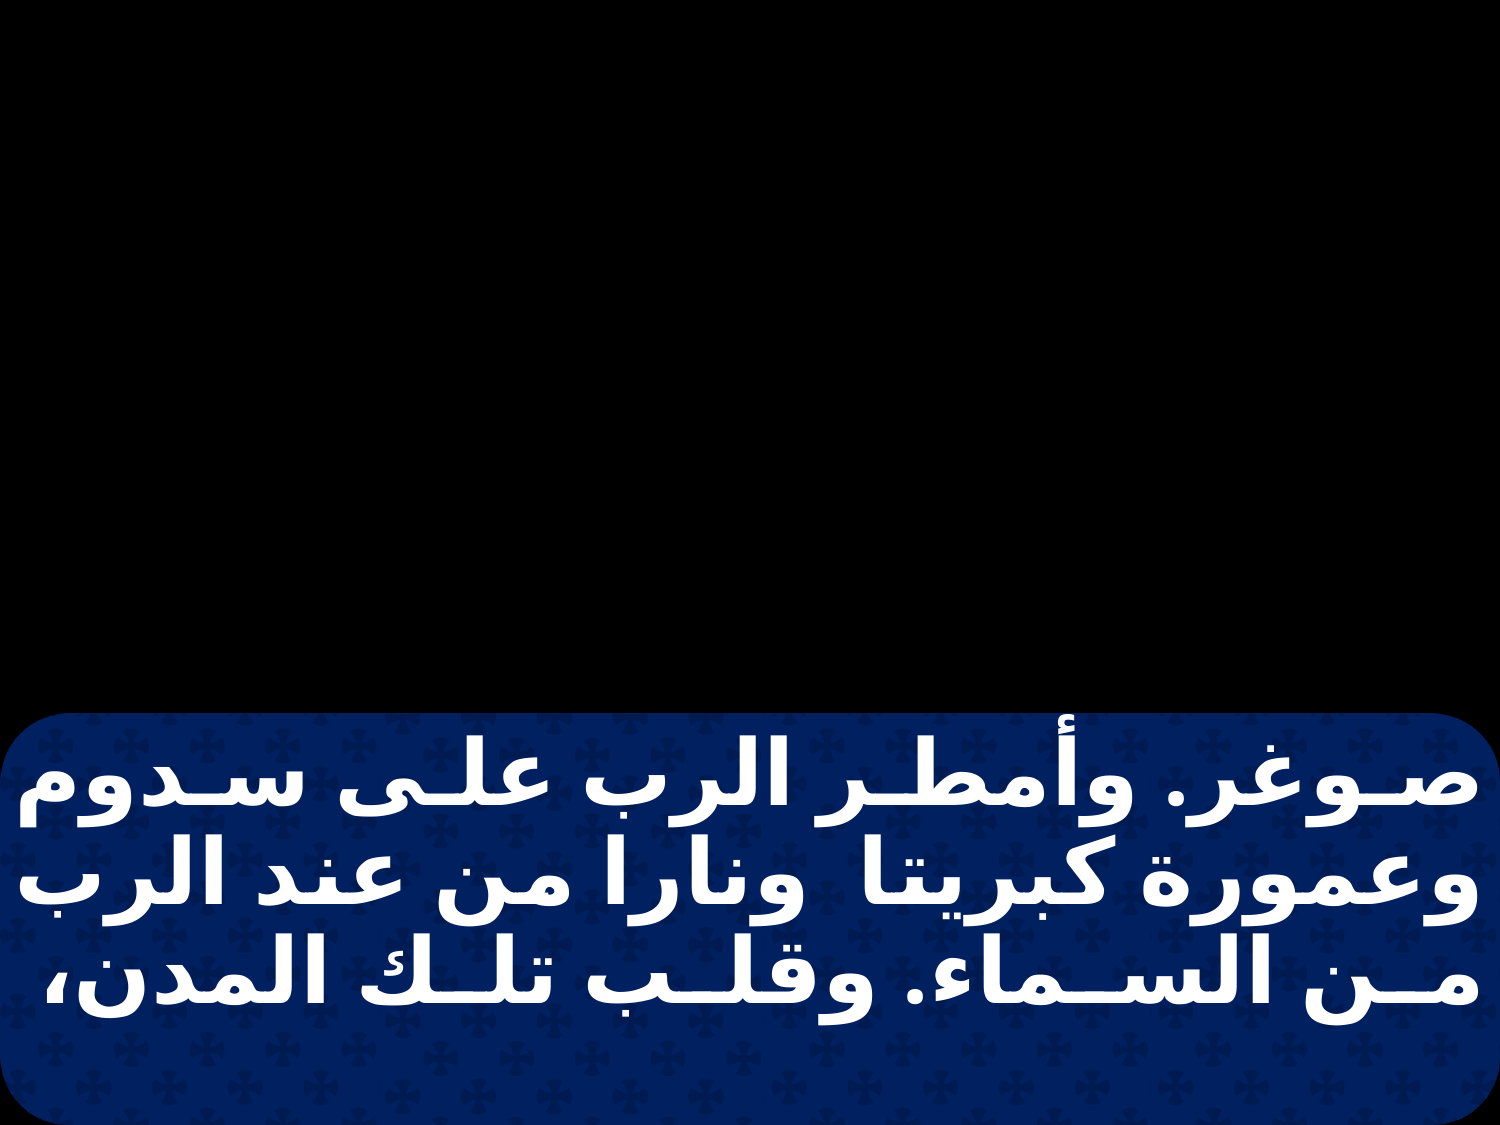

صوغر. وأمطر الرب على سدوم وعمورة كبريتا  ونارا من عند الرب من السماء. وقلب تلك المدن،